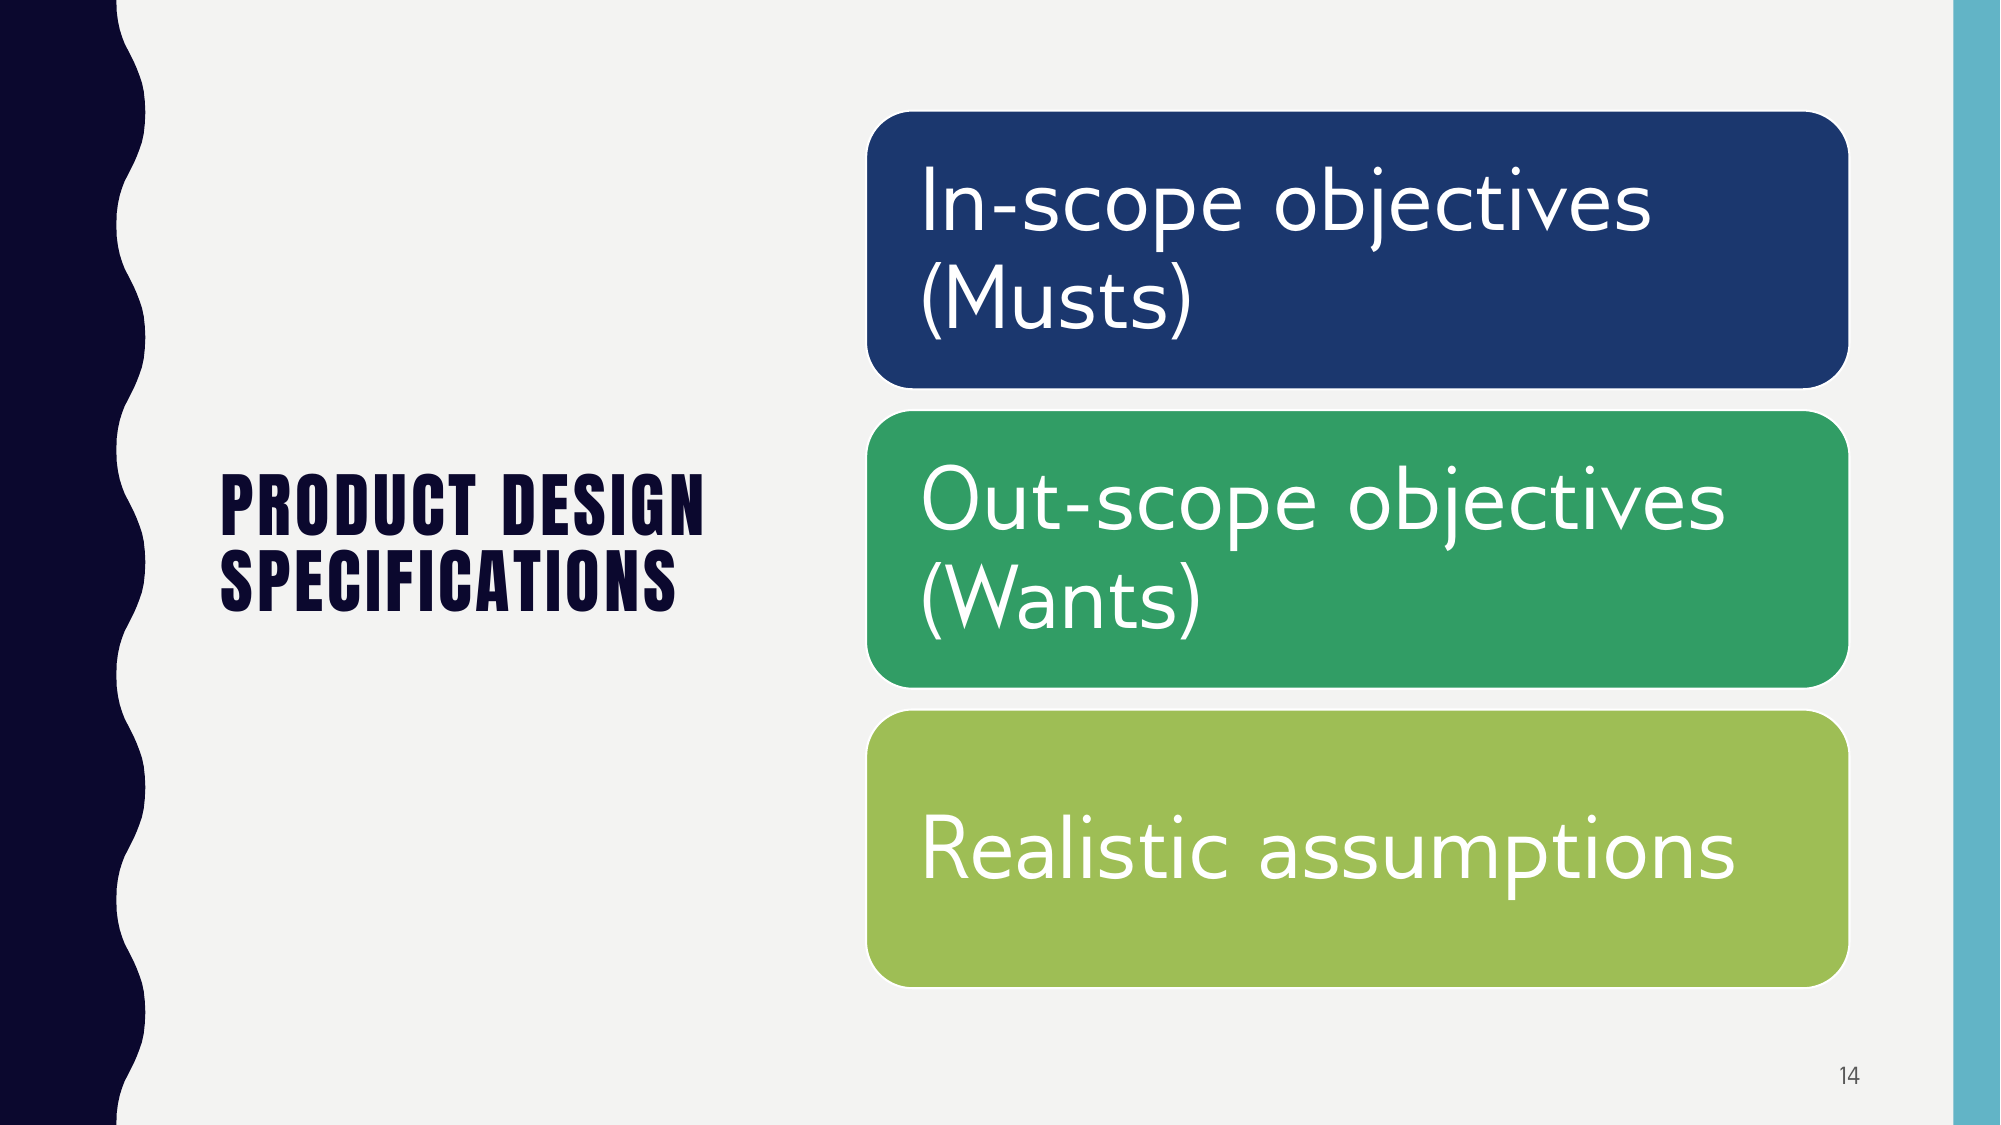

In-scope objectives (Musts)
Out-scope objectives (Wants)
Realistic assumptions
# Product design specifications
14